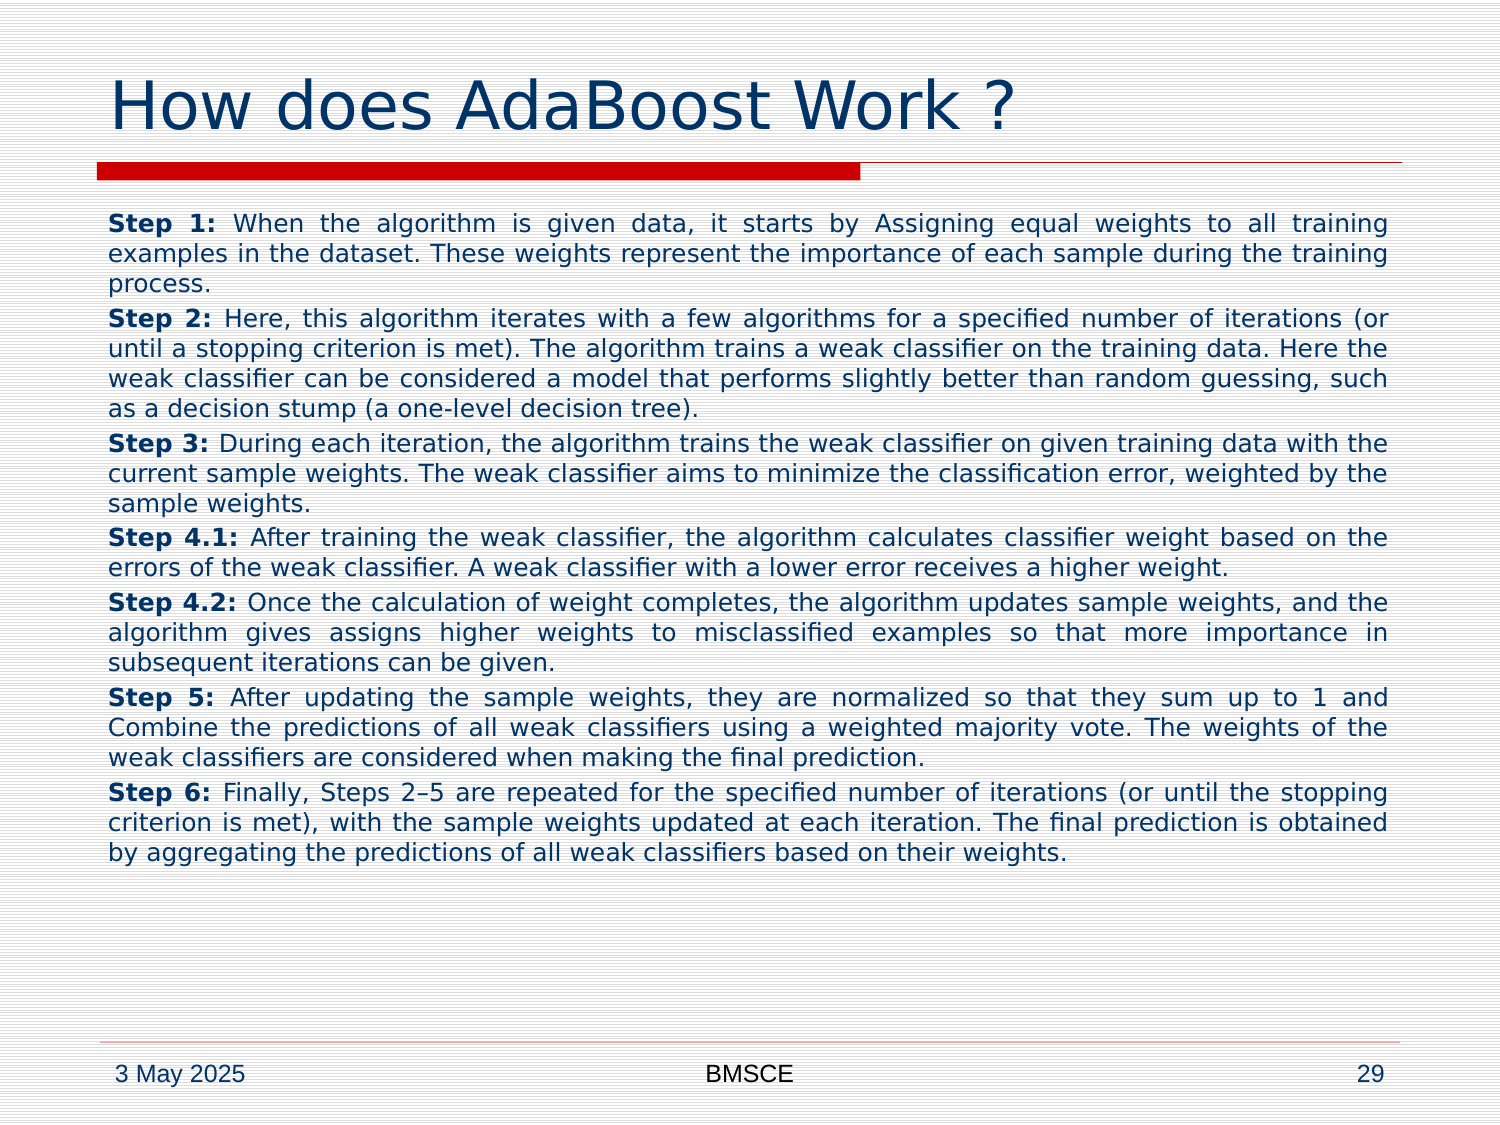

# How does AdaBoost Work ?
Step 1: When the algorithm is given data, it starts by Assigning equal weights to all training examples in the dataset. These weights represent the importance of each sample during the training process.
Step 2: Here, this algorithm iterates with a few algorithms for a specified number of iterations (or until a stopping criterion is met). The algorithm trains a weak classifier on the training data. Here the weak classifier can be considered a model that performs slightly better than random guessing, such as a decision stump (a one-level decision tree).
Step 3: During each iteration, the algorithm trains the weak classifier on given training data with the current sample weights. The weak classifier aims to minimize the classification error, weighted by the sample weights.
Step 4.1: After training the weak classifier, the algorithm calculates classifier weight based on the errors of the weak classifier. A weak classifier with a lower error receives a higher weight.
Step 4.2: Once the calculation of weight completes, the algorithm updates sample weights, and the algorithm gives assigns higher weights to misclassified examples so that more importance in subsequent iterations can be given.
Step 5: After updating the sample weights, they are normalized so that they sum up to 1 and Combine the predictions of all weak classifiers using a weighted majority vote. The weights of the weak classifiers are considered when making the final prediction.
Step 6: Finally, Steps 2–5 are repeated for the specified number of iterations (or until the stopping criterion is met), with the sample weights updated at each iteration. The final prediction is obtained by aggregating the predictions of all weak classifiers based on their weights.
BMSCE
29
3 May 2025